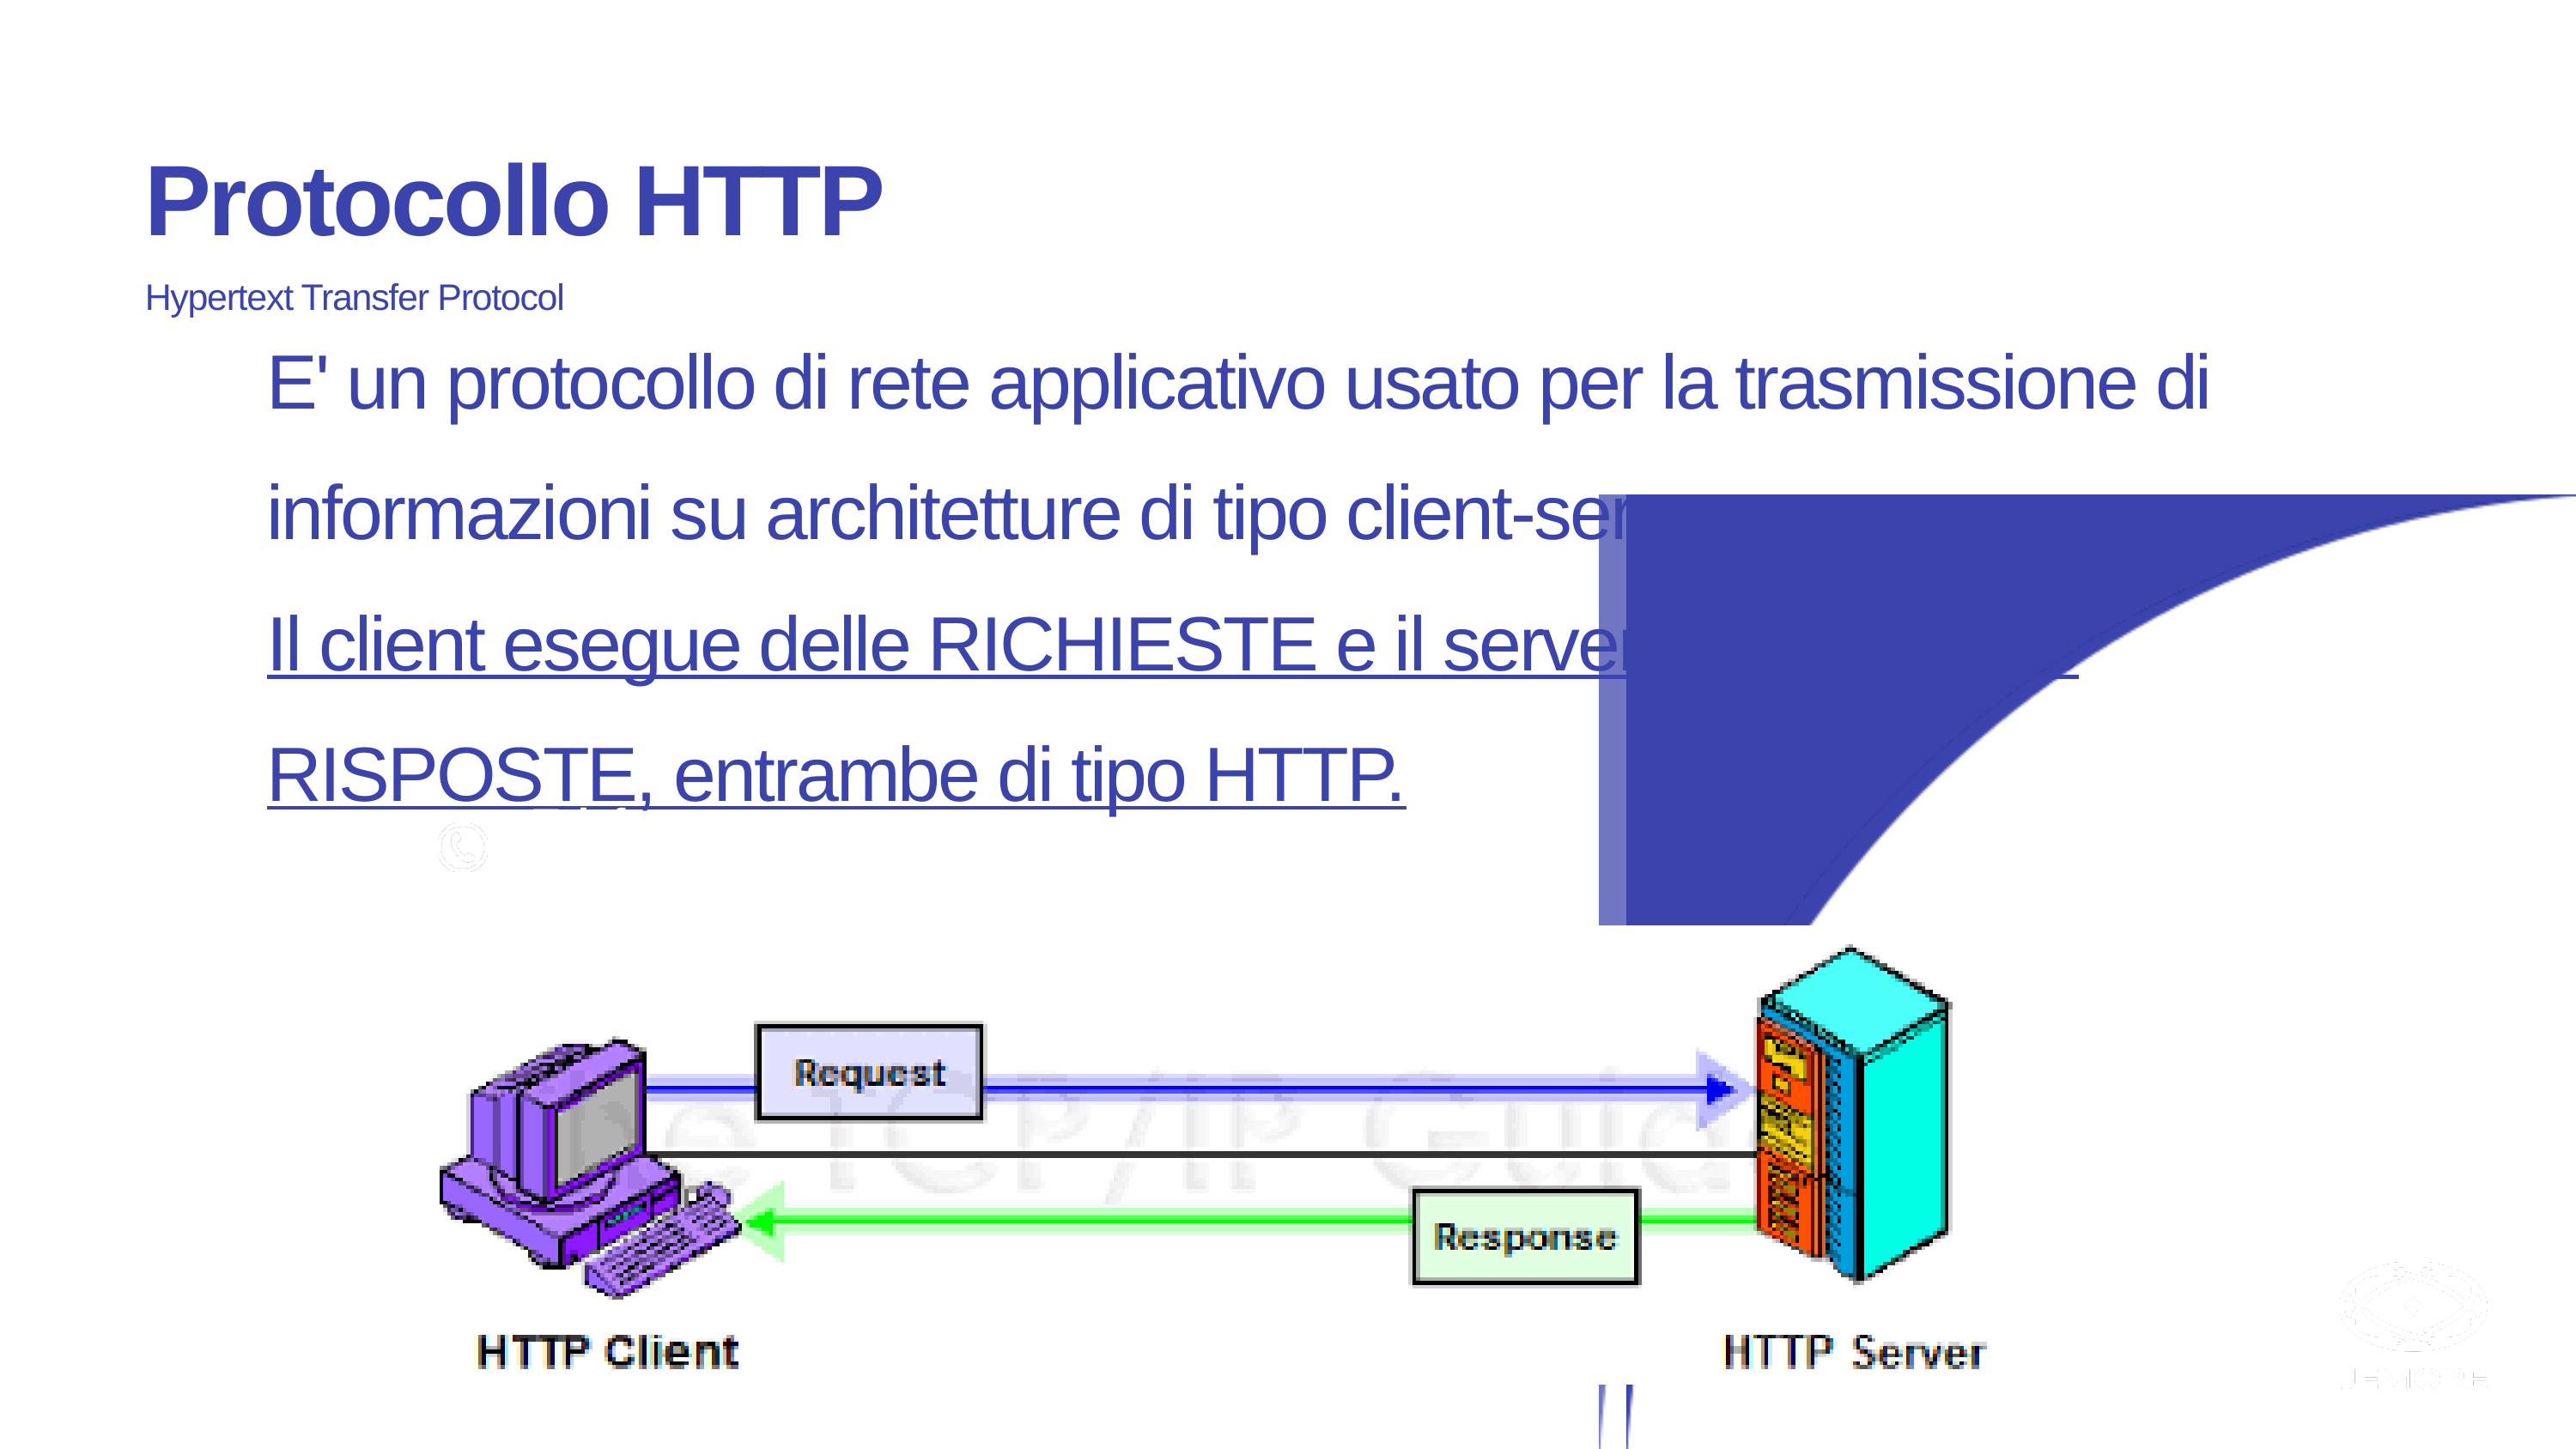

Protocollo HTTP
Hypertext Transfer Protocol
E' un protocollo di rete applicativo usato per la trasmissione di informazioni su architetture di tipo client-server.
Il client esegue delle RICHIESTE e il server fornisce delle RISPOSTE, entrambe di tipo HTTP.

Telefono

123-456-7890

Email